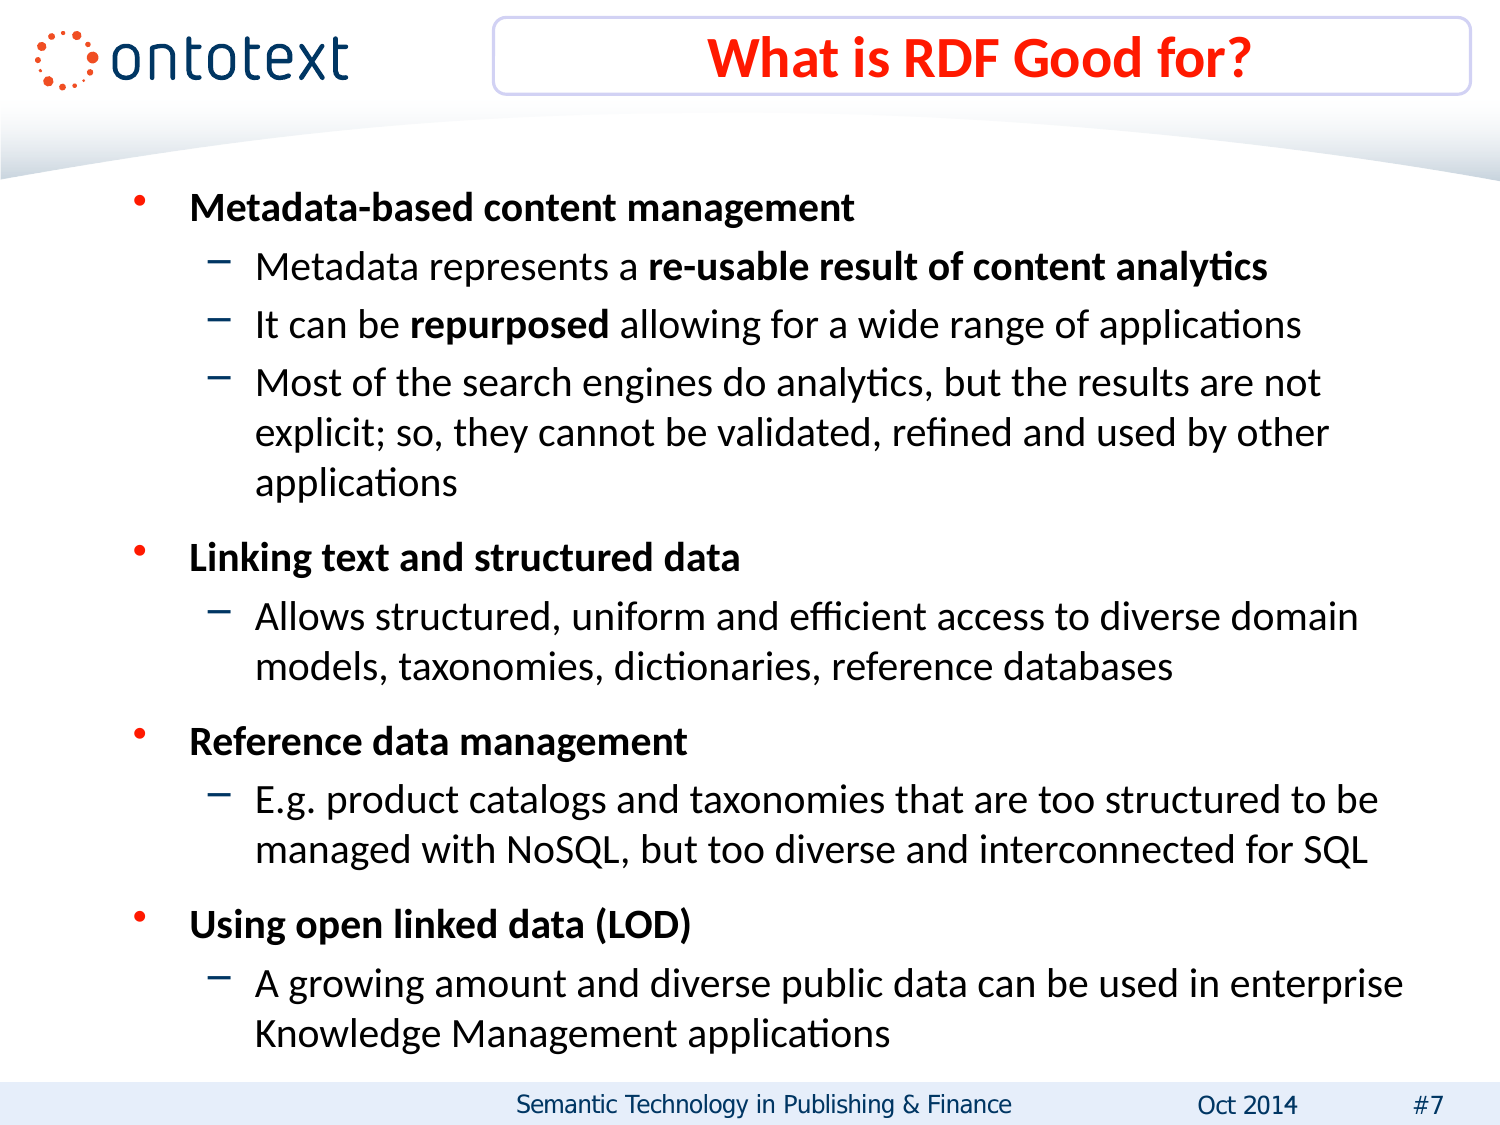

# What is RDF Good for?
Metadata-based content management
Metadata represents a re-usable result of content analytics
It can be repurposed allowing for a wide range of applications
Most of the search engines do analytics, but the results are not explicit; so, they cannot be validated, refined and used by other applications
Linking text and structured data
Allows structured, uniform and efficient access to diverse domain models, taxonomies, dictionaries, reference databases
Reference data management
E.g. product catalogs and taxonomies that are too structured to be managed with NoSQL, but too diverse and interconnected for SQL
Using open linked data (LOD)
A growing amount and diverse public data can be used in enterprise Knowledge Management applications

Semantic Technology in Publishing & Finance
Oct 2014
#7